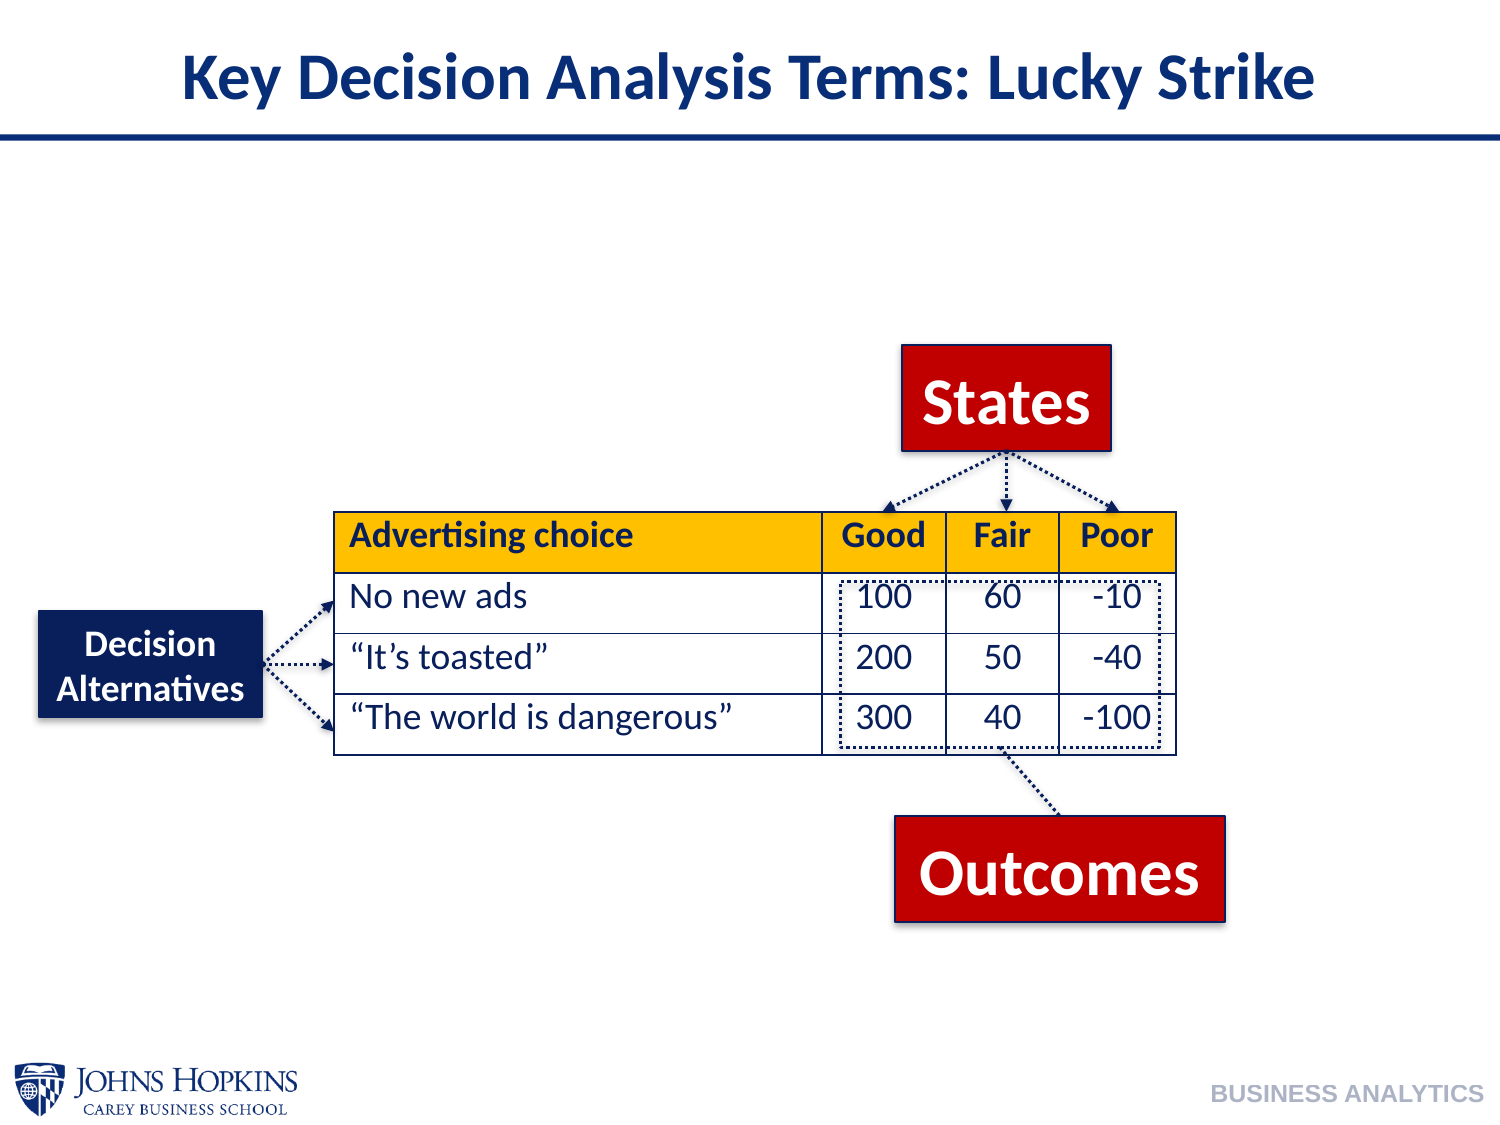

# Key Decision Analysis Terms: Lucky Strike
States
| Advertising choice | Good | Fair | Poor |
| --- | --- | --- | --- |
| No new ads | 100 | 60 | -10 |
| “It’s toasted” | 200 | 50 | -40 |
| “The world is dangerous” | 300 | 40 | -100 |

Decision Alternatives
Outcomes